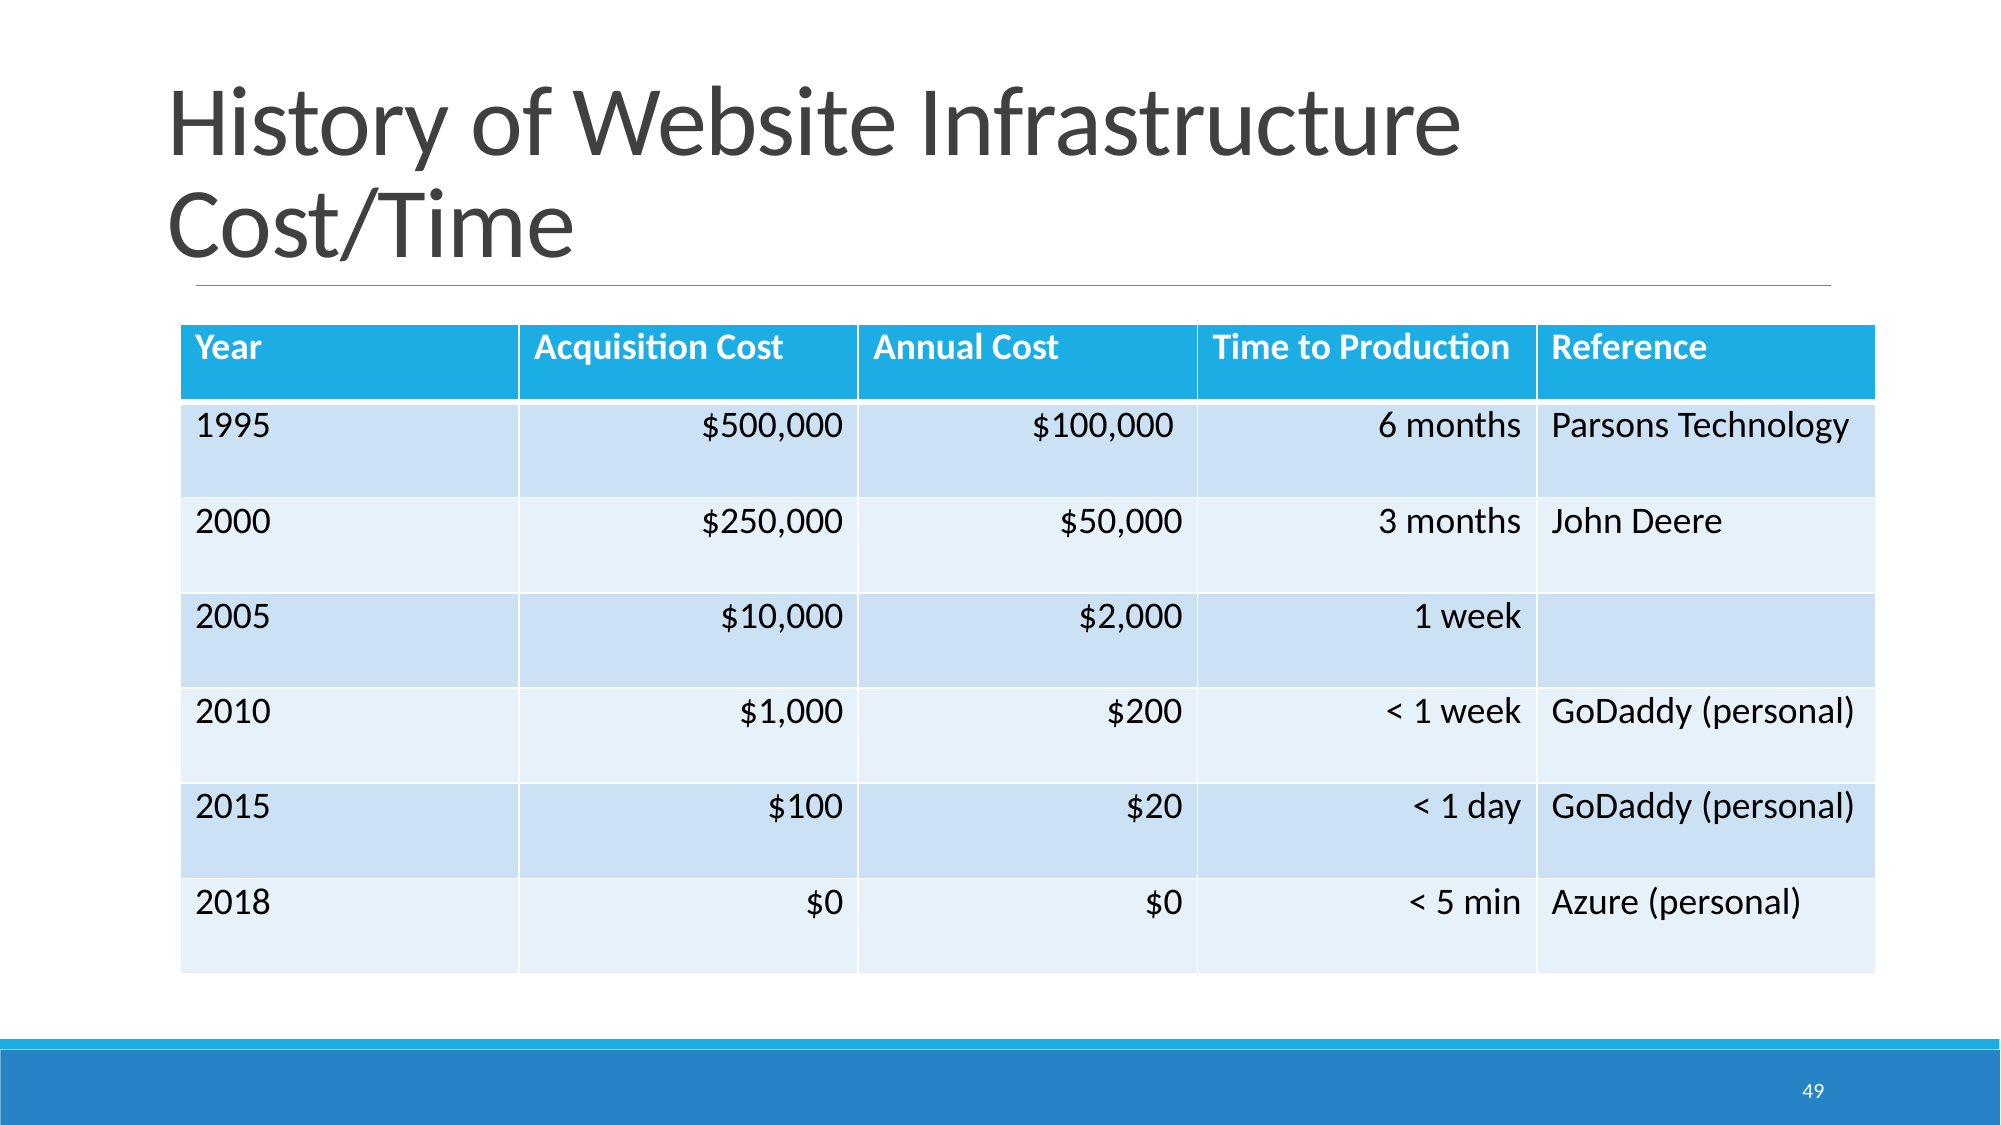

# History of Website Infrastructure Cost/Time
| Year | Acquisition Cost | Annual Cost | Time to Production | Reference |
| --- | --- | --- | --- | --- |
| 1995 | $500,000 | $100,000 | 6 months | Parsons Technology |
| 2000 | $250,000 | $50,000 | 3 months | John Deere |
| 2005 | $10,000 | $2,000 | 1 week |  |
| 2010 | $1,000 | $200 | < 1 week | GoDaddy (personal) |
| 2015 | $100 | $20 | < 1 day | GoDaddy (personal) |
| 2018 | $0 | $0 | < 5 min | Azure (personal) |
49